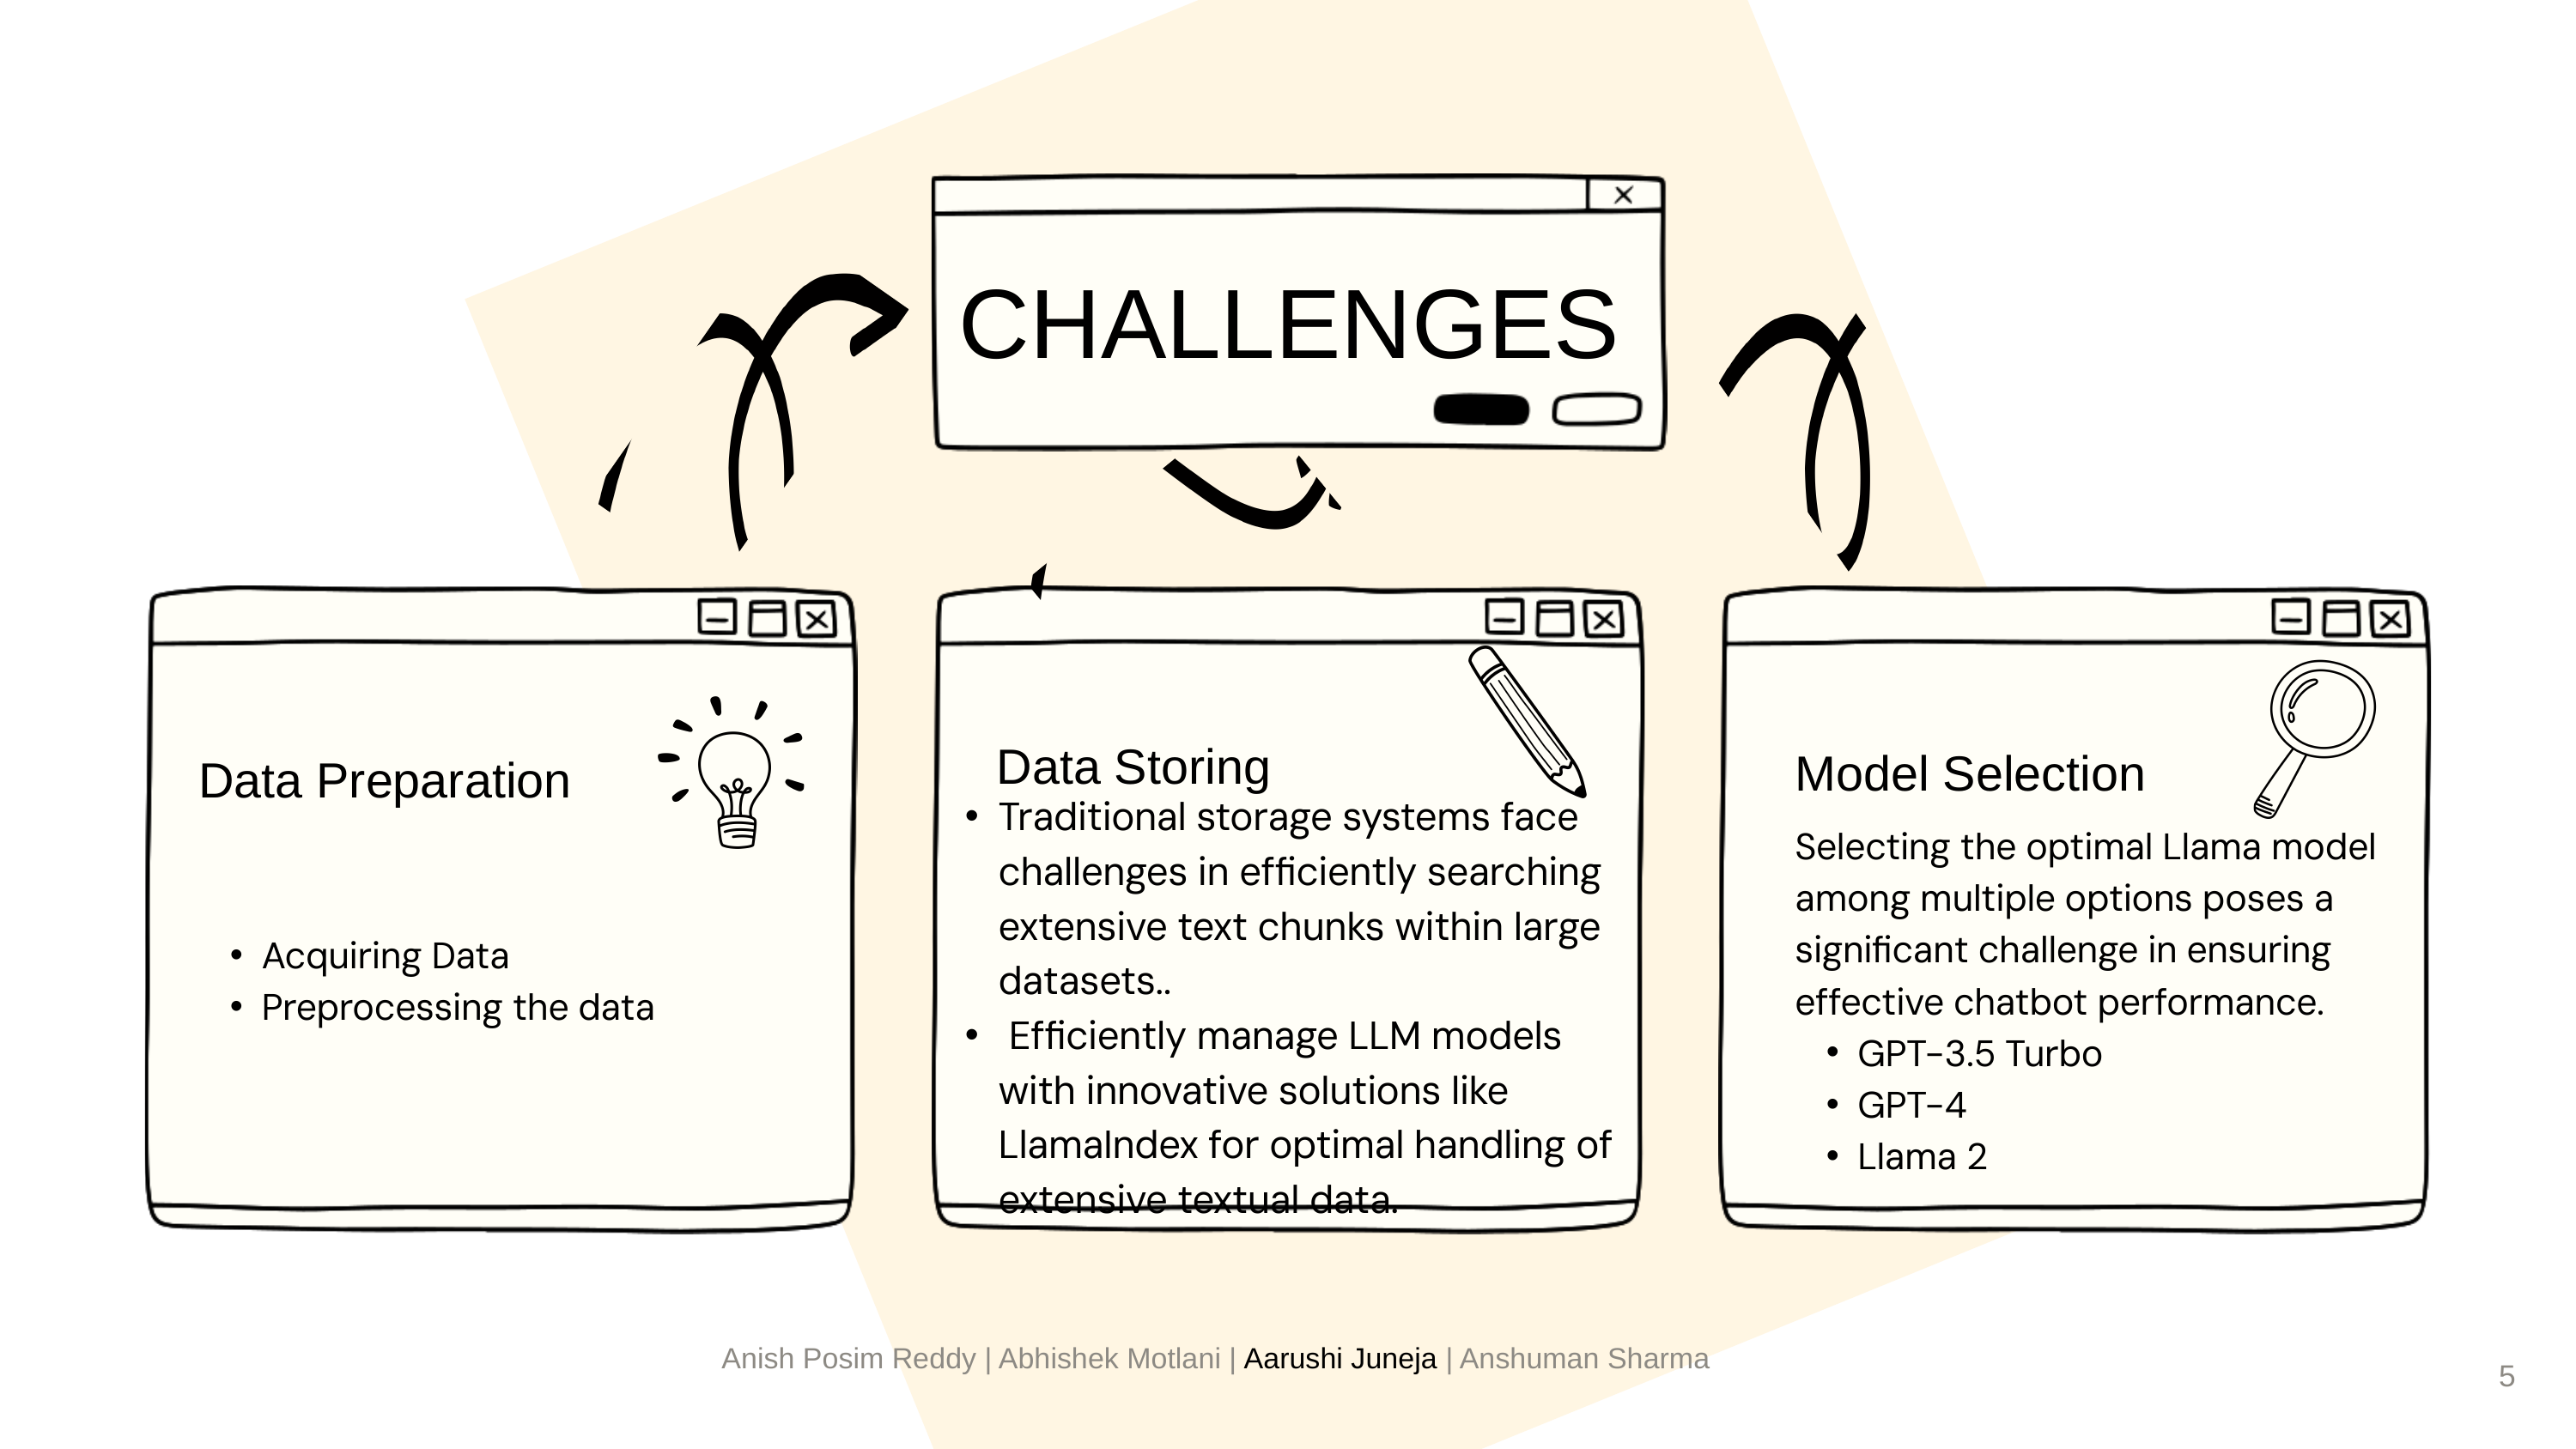

CHALLENGES

Data Preparation

Acquiring Data
Preprocessing the data

Data Storing
Model Selection
Traditional storage systems face challenges in efficiently searching extensive text chunks within large datasets..
 Efficiently manage LLM models with innovative solutions like LlamaIndex for optimal handling of extensive textual data.

Selecting the optimal Llama model among multiple options poses a significant challenge in ensuring effective chatbot performance.
GPT-3.5 Turbo
GPT-4
Llama 2

Anish Posim Reddy | Abhishek Motlani | Aarushi Juneja | Anshuman Sharma
5